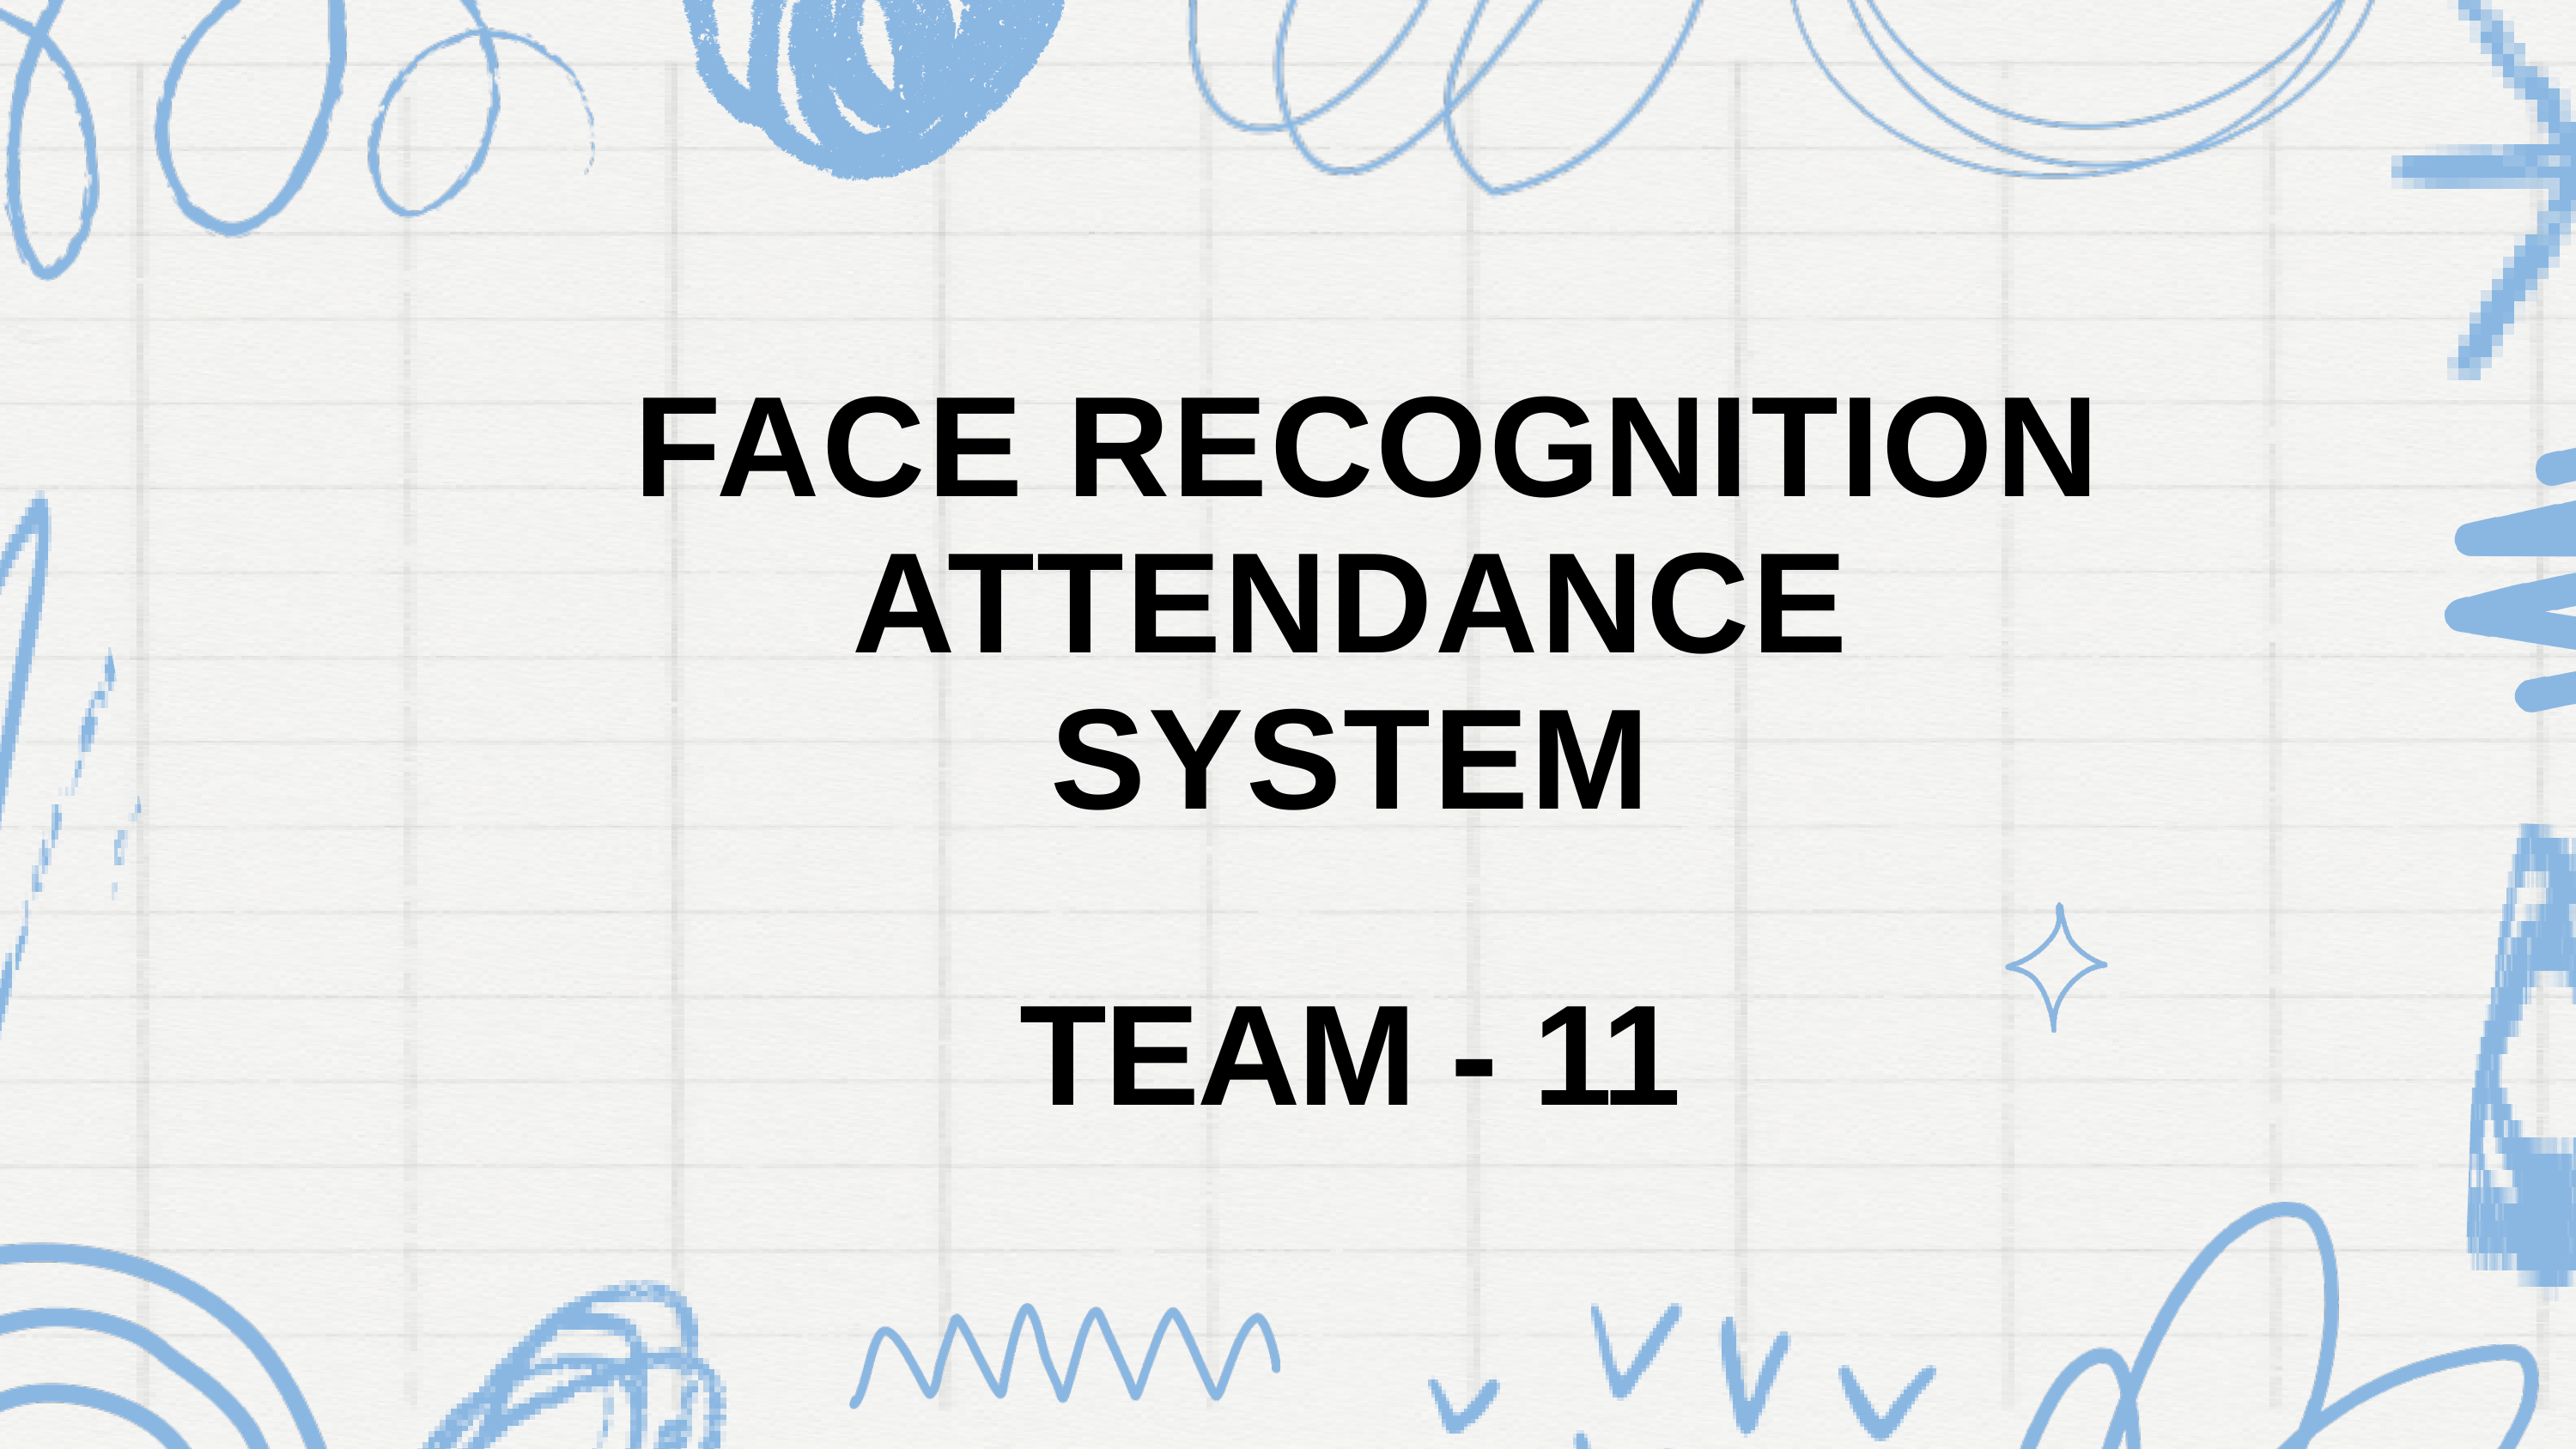

FACE RECOGNITION
ATTENDANCE
SYSTEM

TEAM - 11